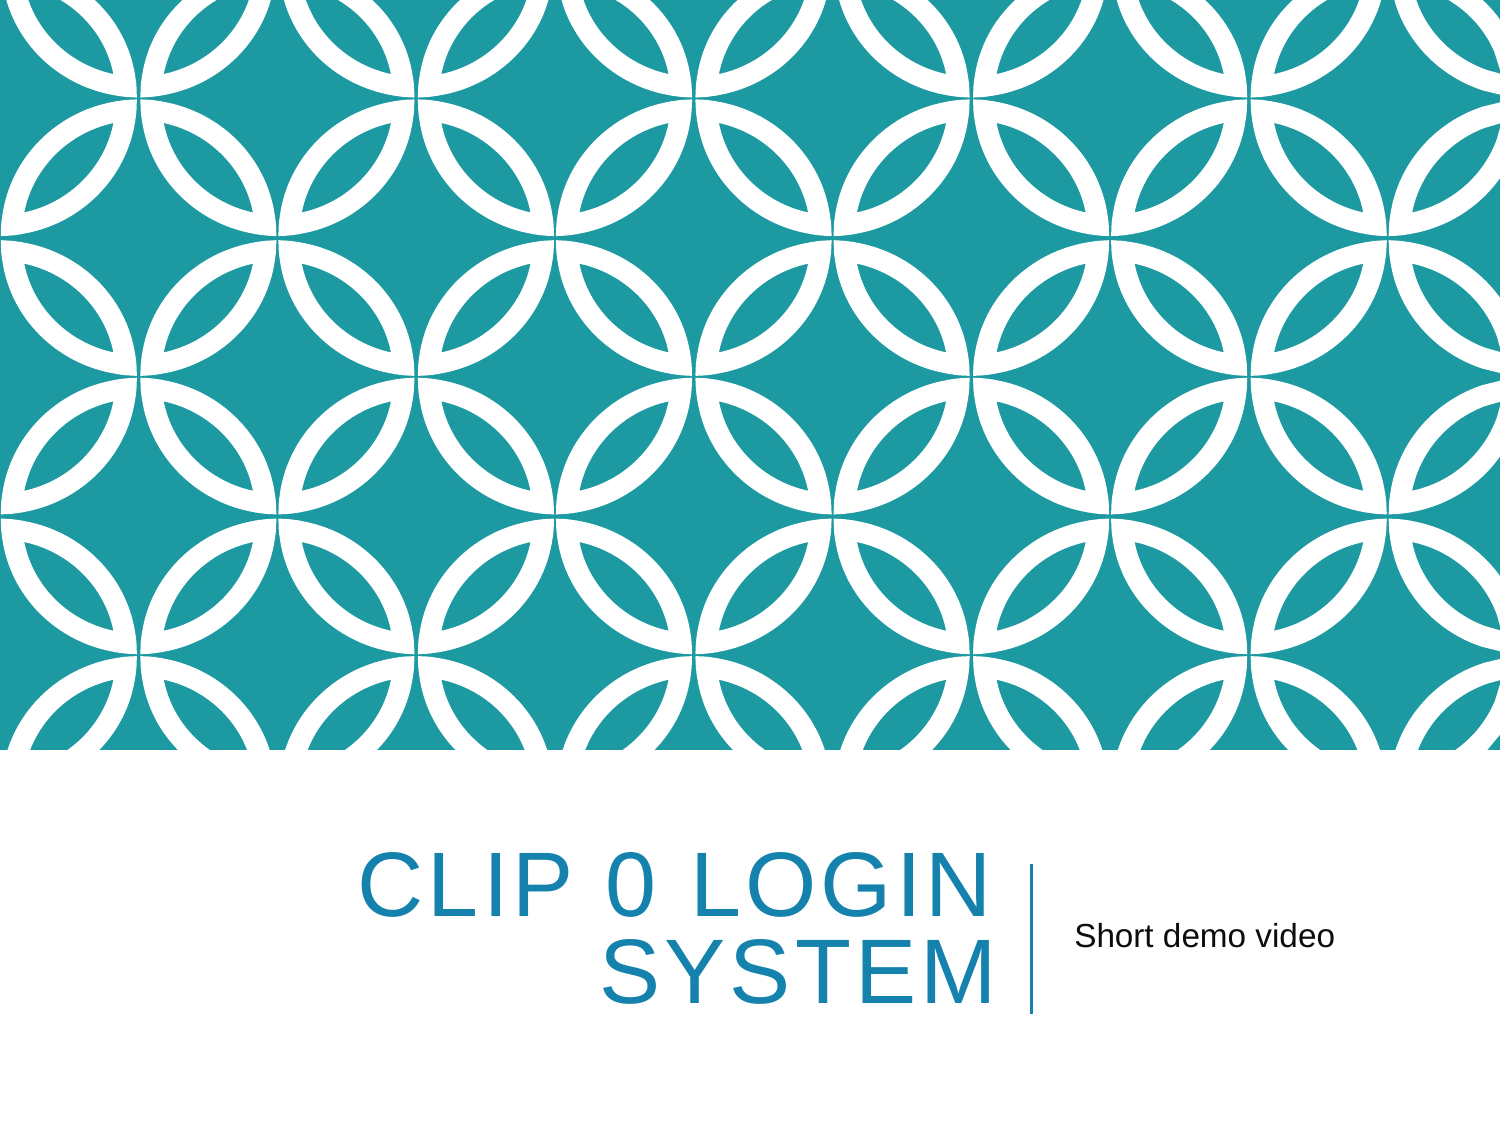

# Clip 0 Login system
Short demo video